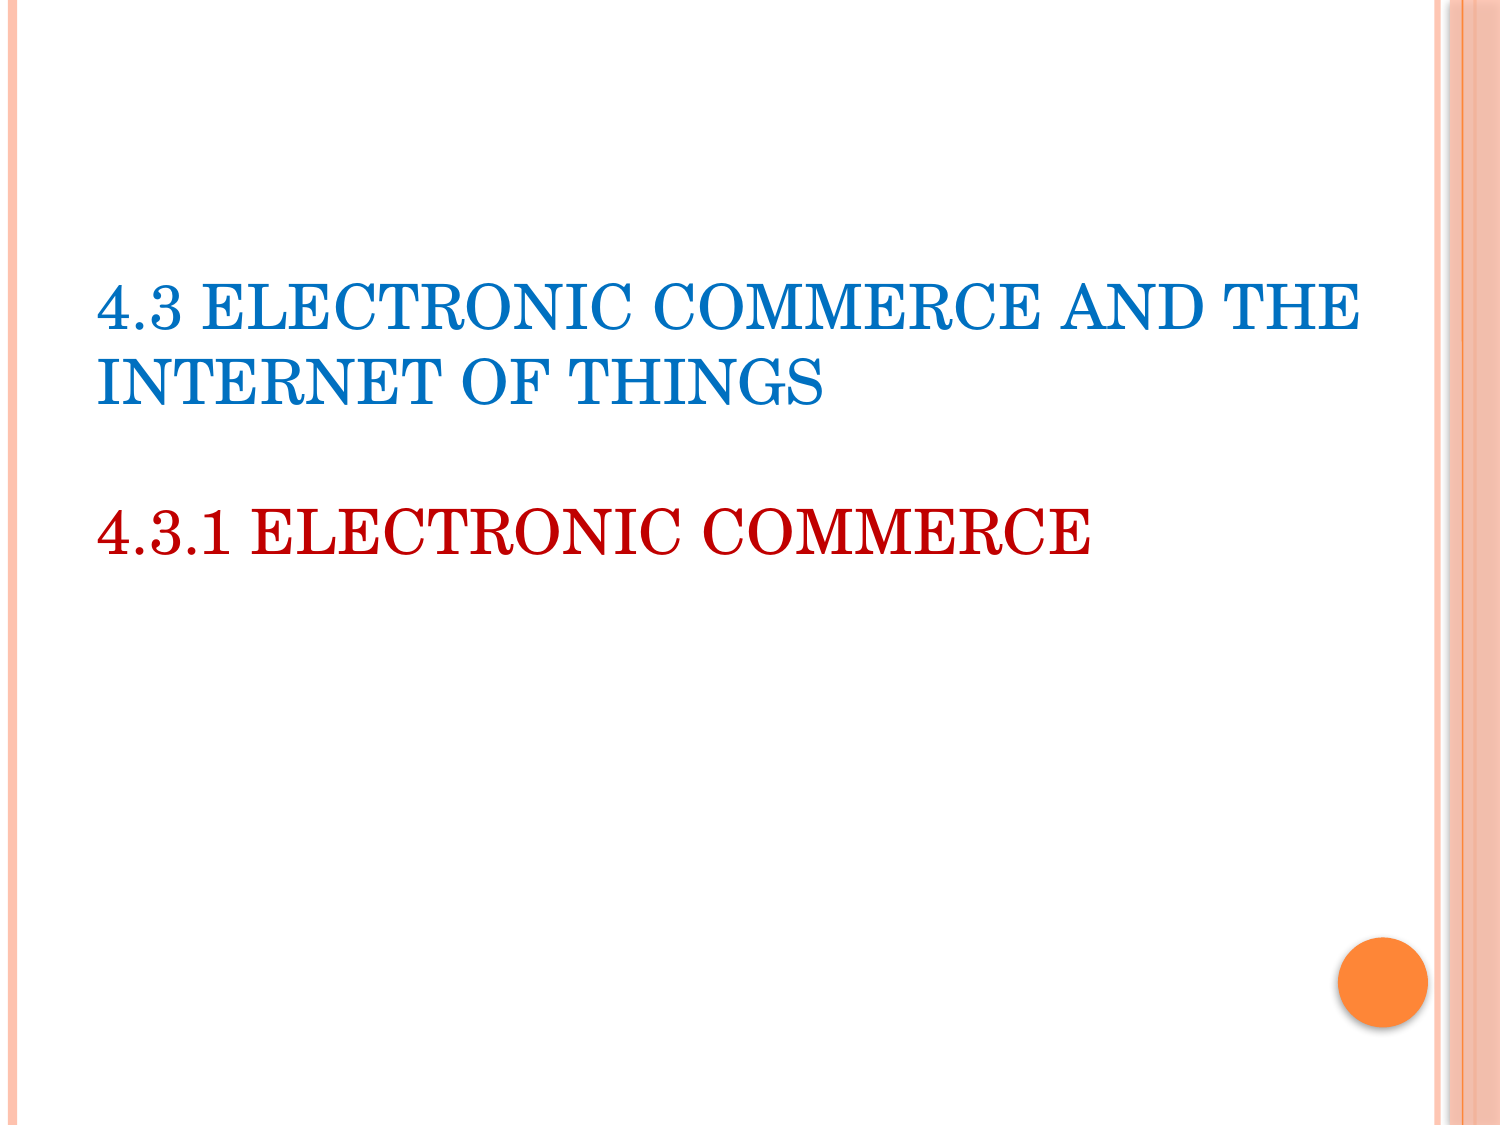

# 4.3 ELECTRONIC COMMERCE AND THE INTERNET OF THINGS 4.3.1 ELECTRONIC COMMERCE